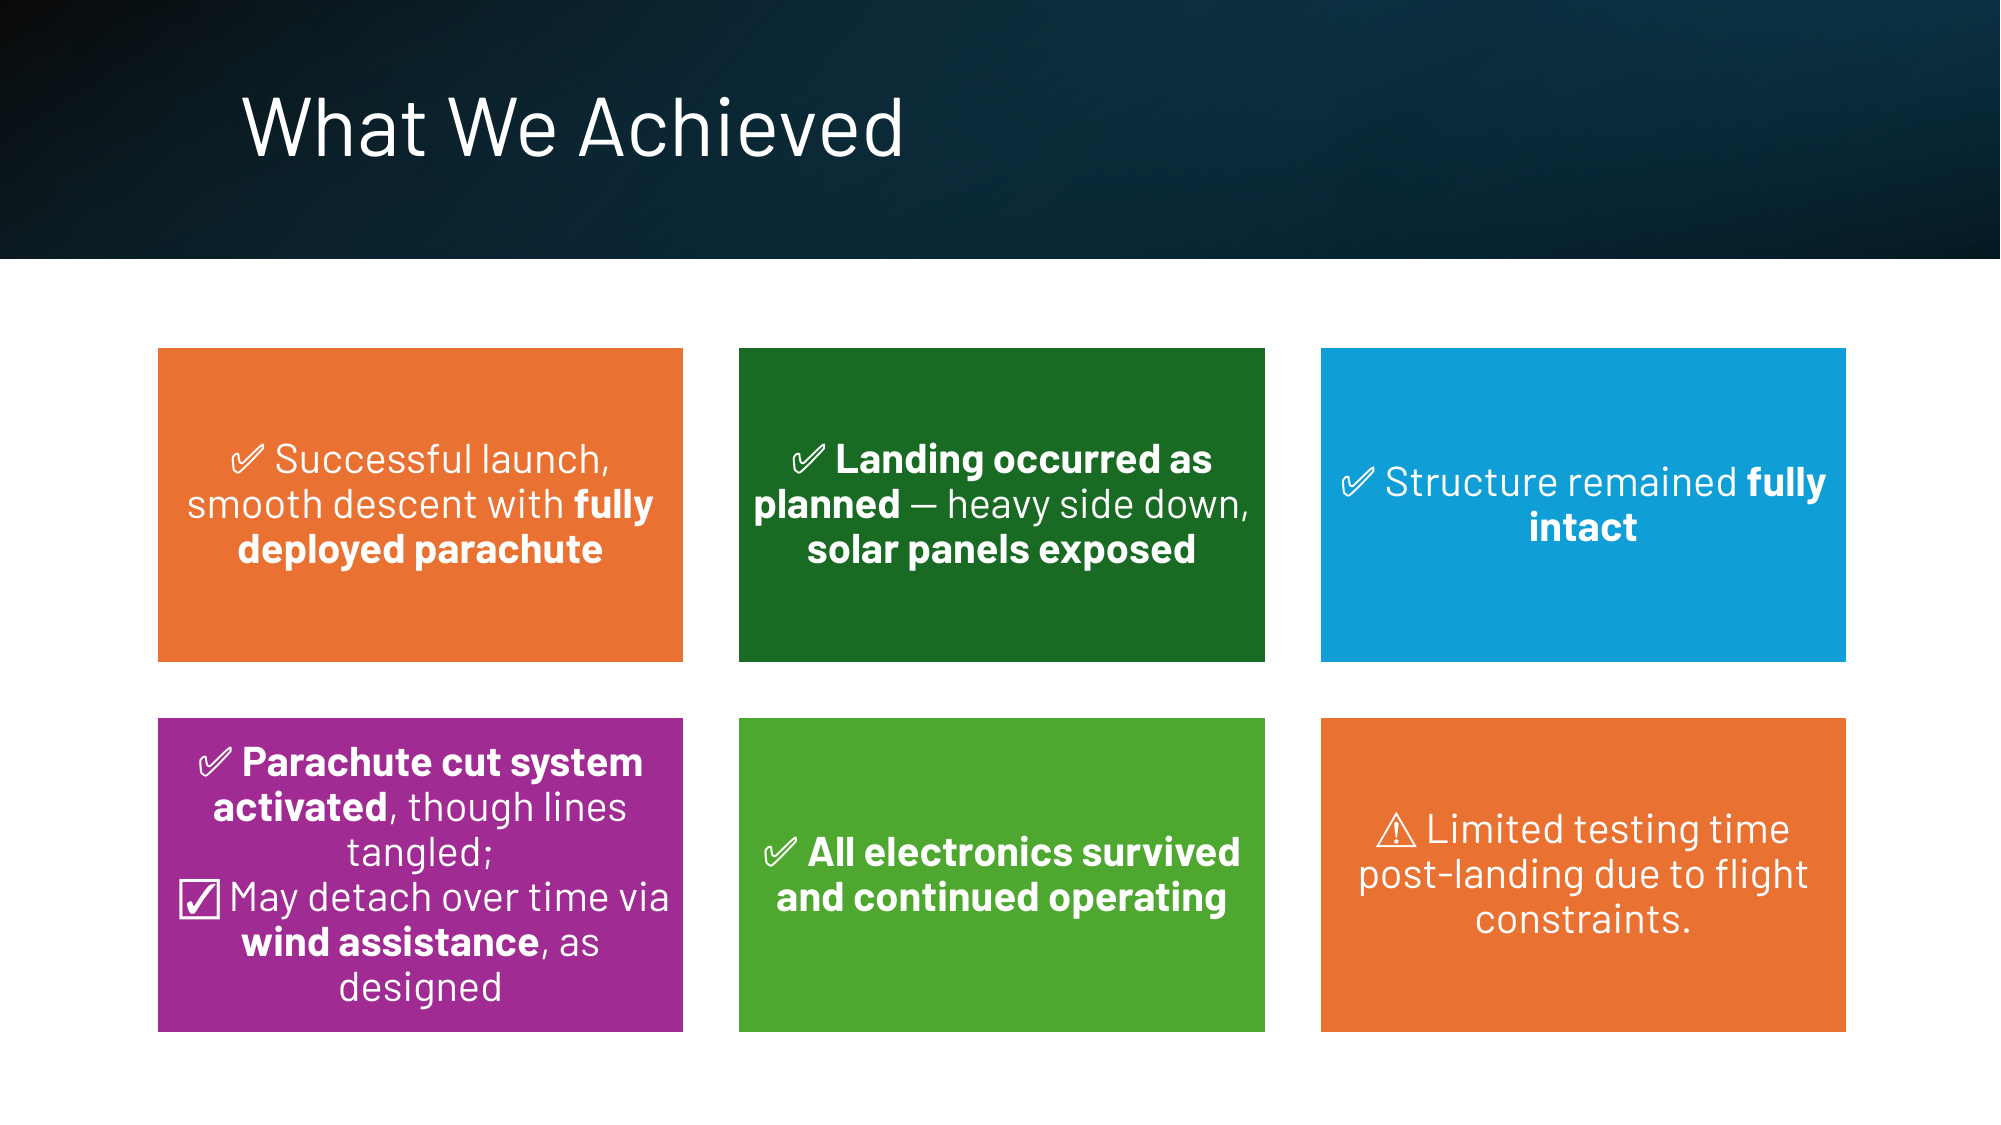

# What We Achieved
✅ Successful launch, smooth descent with fully deployed parachute
✅ Landing occurred as planned — heavy side down, solar panels exposed
✅ Structure remained fully intact
✅ Parachute cut system activated, though lines tangled;
 ☑️ May detach over time via wind assistance, as designed
✅ All electronics survived and continued operating
⚠️ Limited testing time post-landing due to flight constraints.